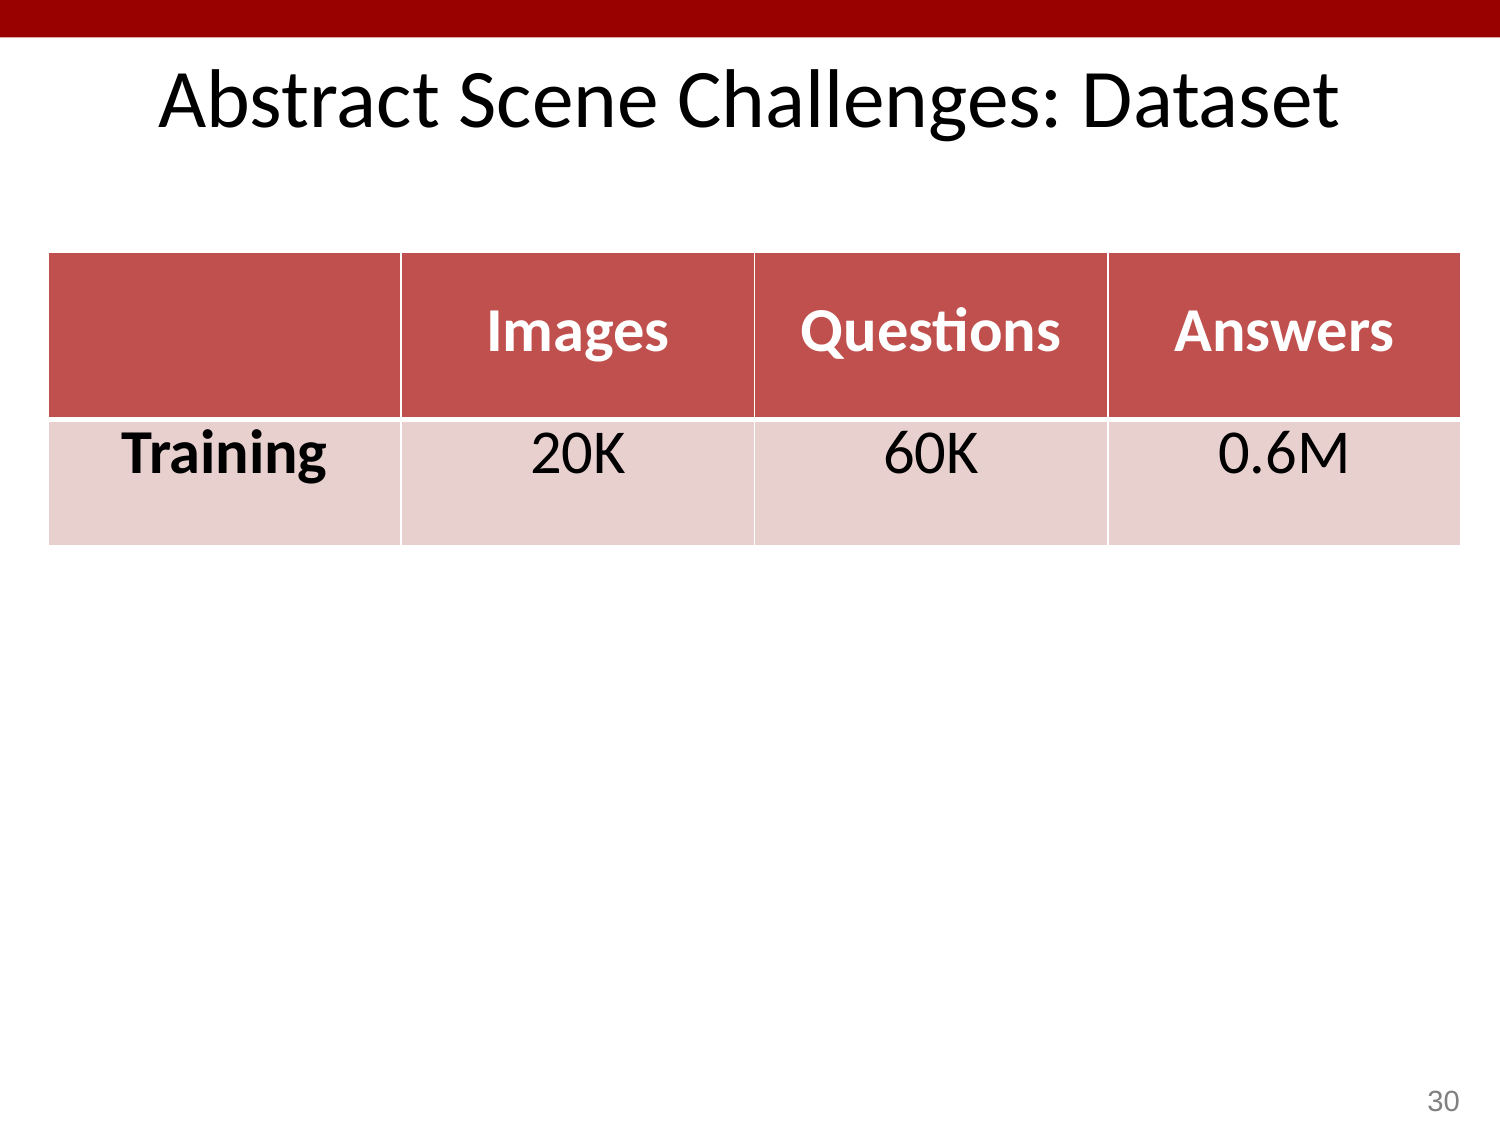

# Abstract Scene Challenges: Dataset
|  | Images | Questions | Answers |
| --- | --- | --- | --- |
| Training | 20K | 60K | 0.6M |
30